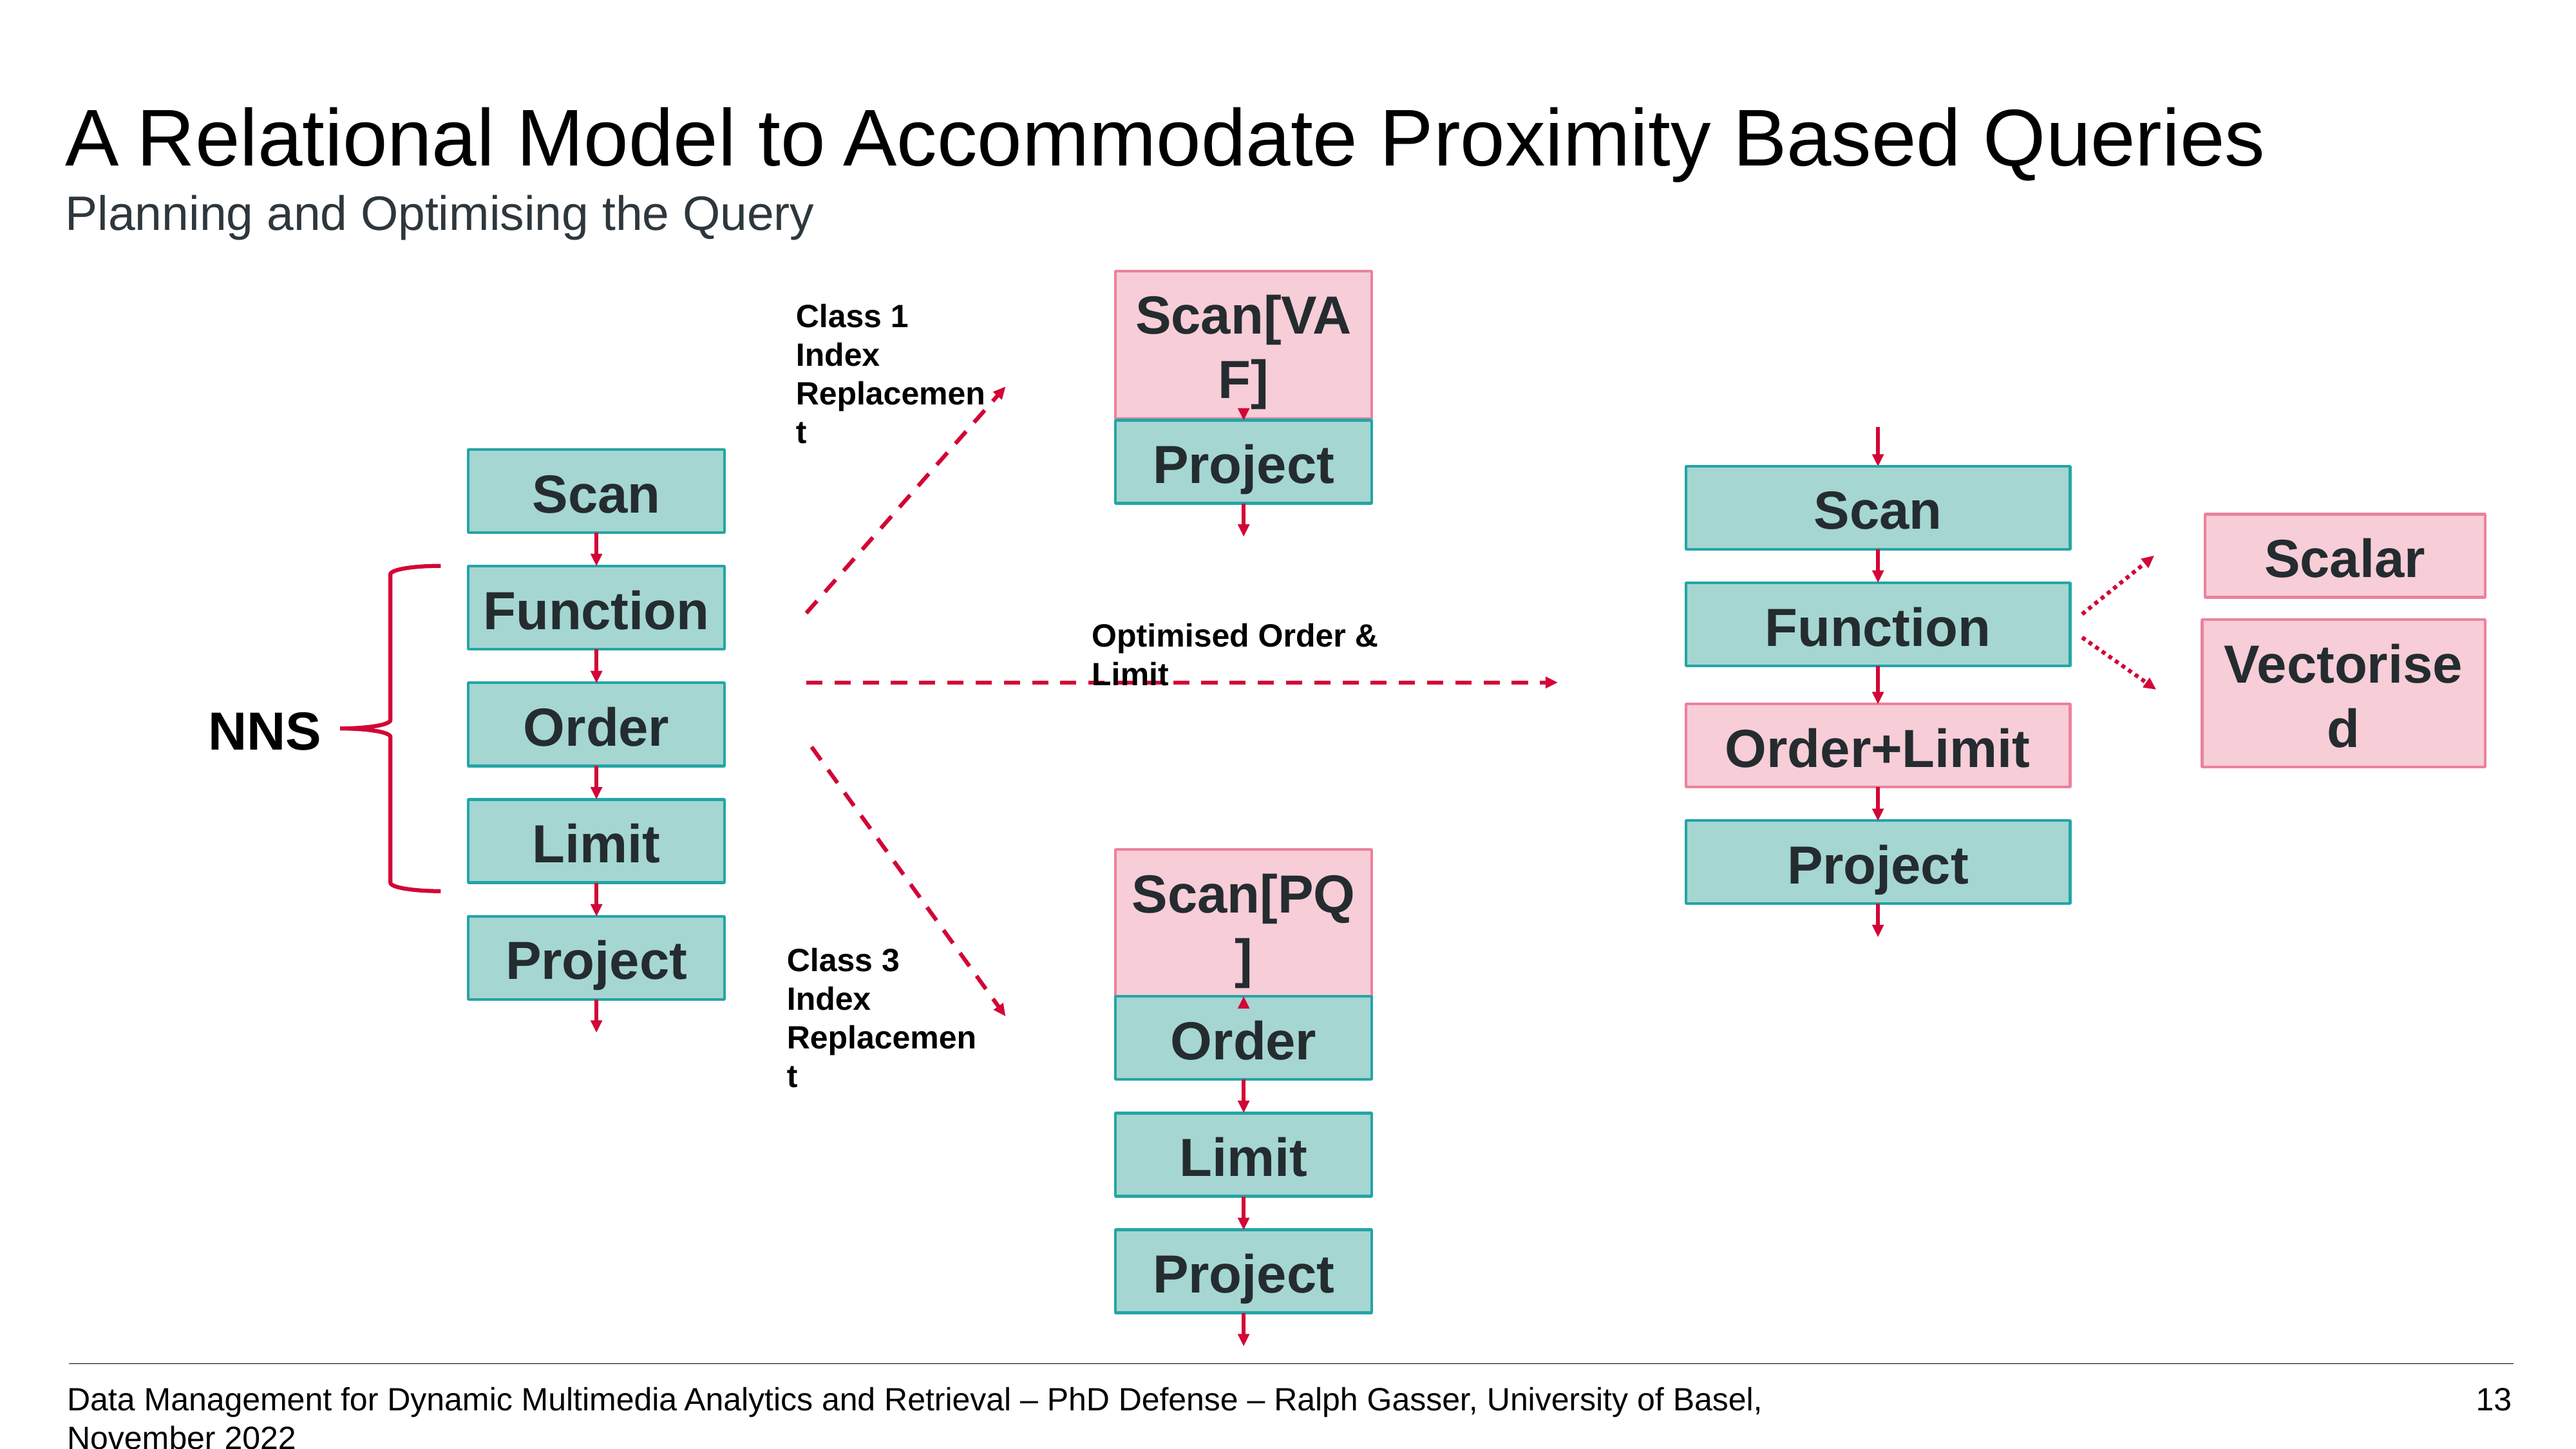

# A Relational Model to Accommodate Proximity Based Queries Planning and Optimising the Query
Scan[VAF]
Class 1 Index Replacement
Project
Scan
Scan
Scalar

Function
Function
Optimised Order & Limit
Vectorised
Order
NNS
Order+Limit
Limit
Project
Scan[PQ]
Project
Class 3 Index Replacement
Order
Limit
Project
13